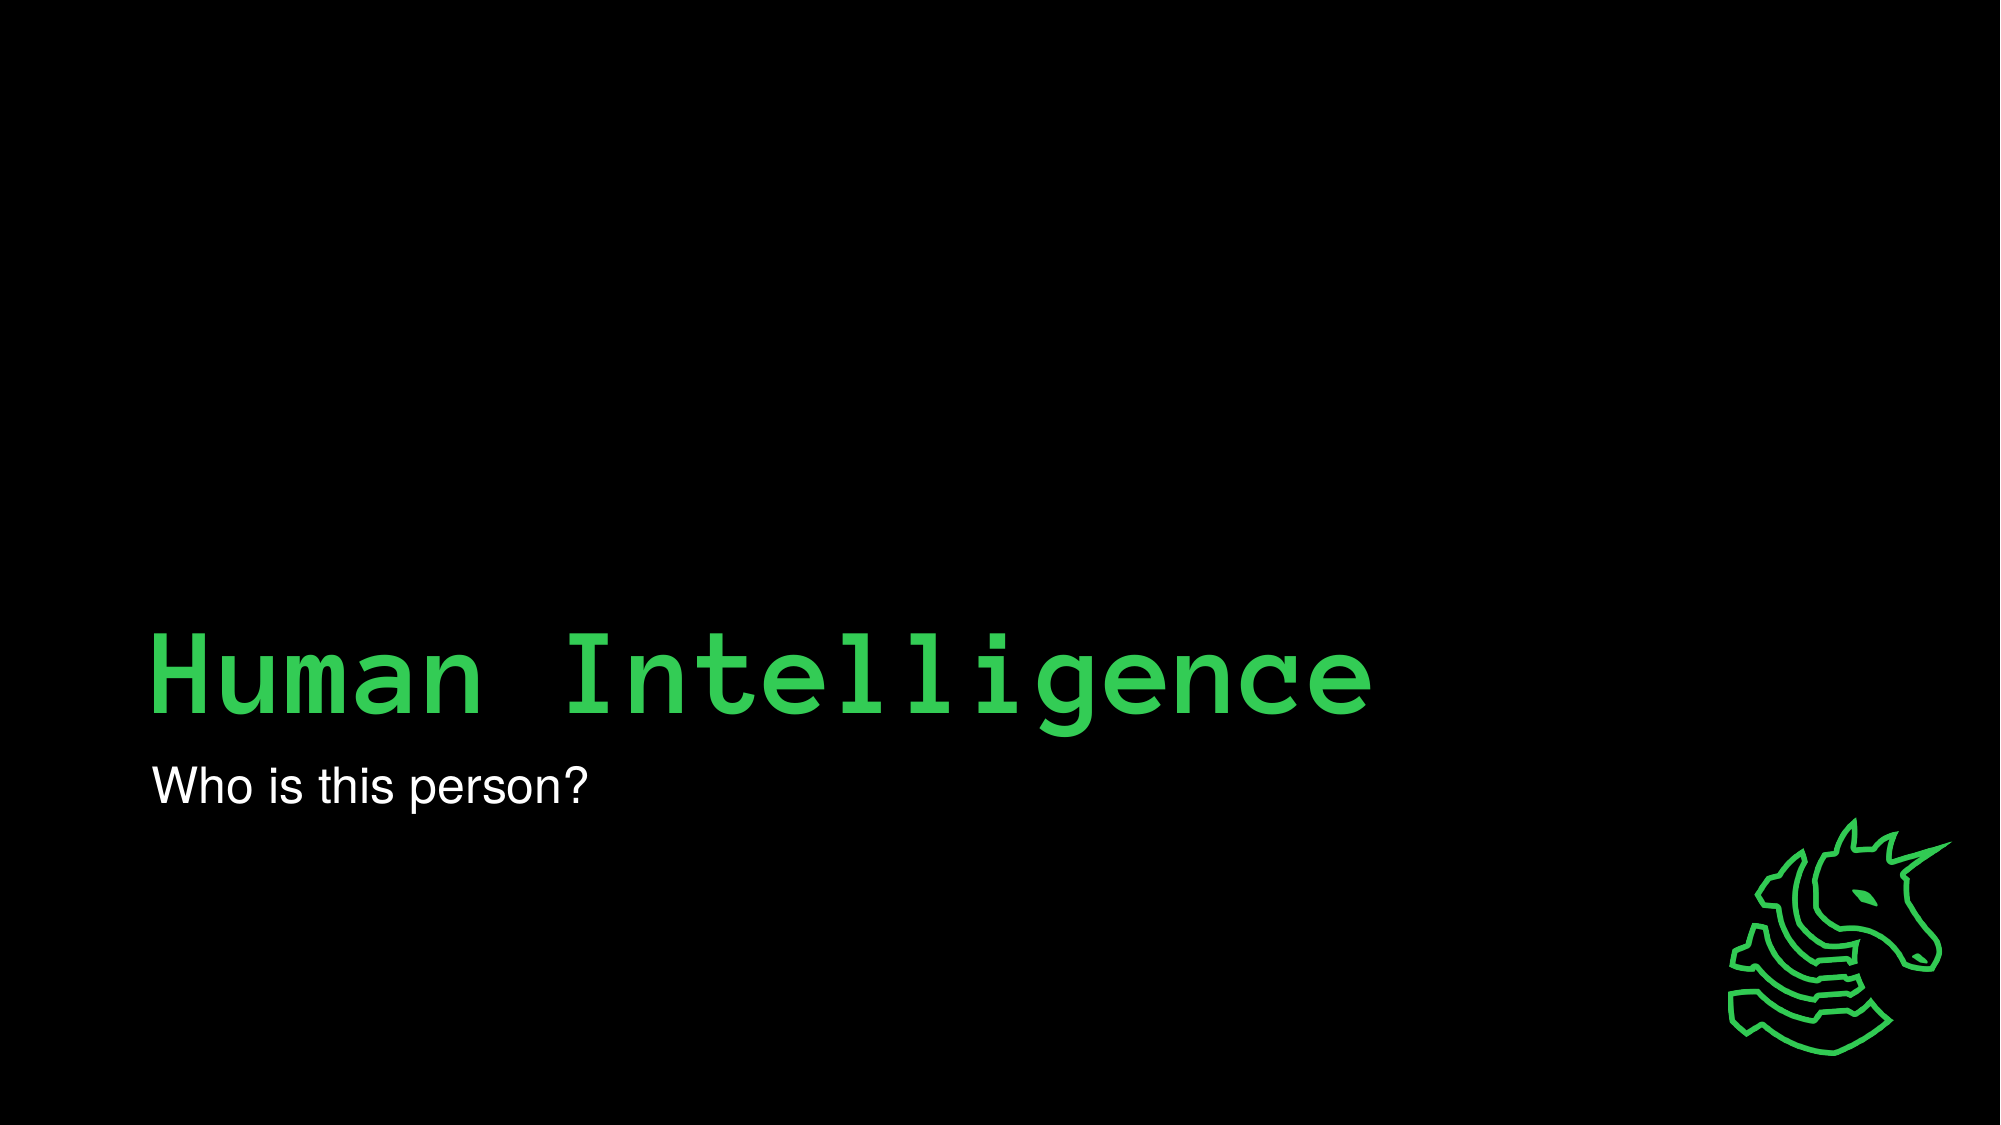

# Human Intelligence
Who is this person?